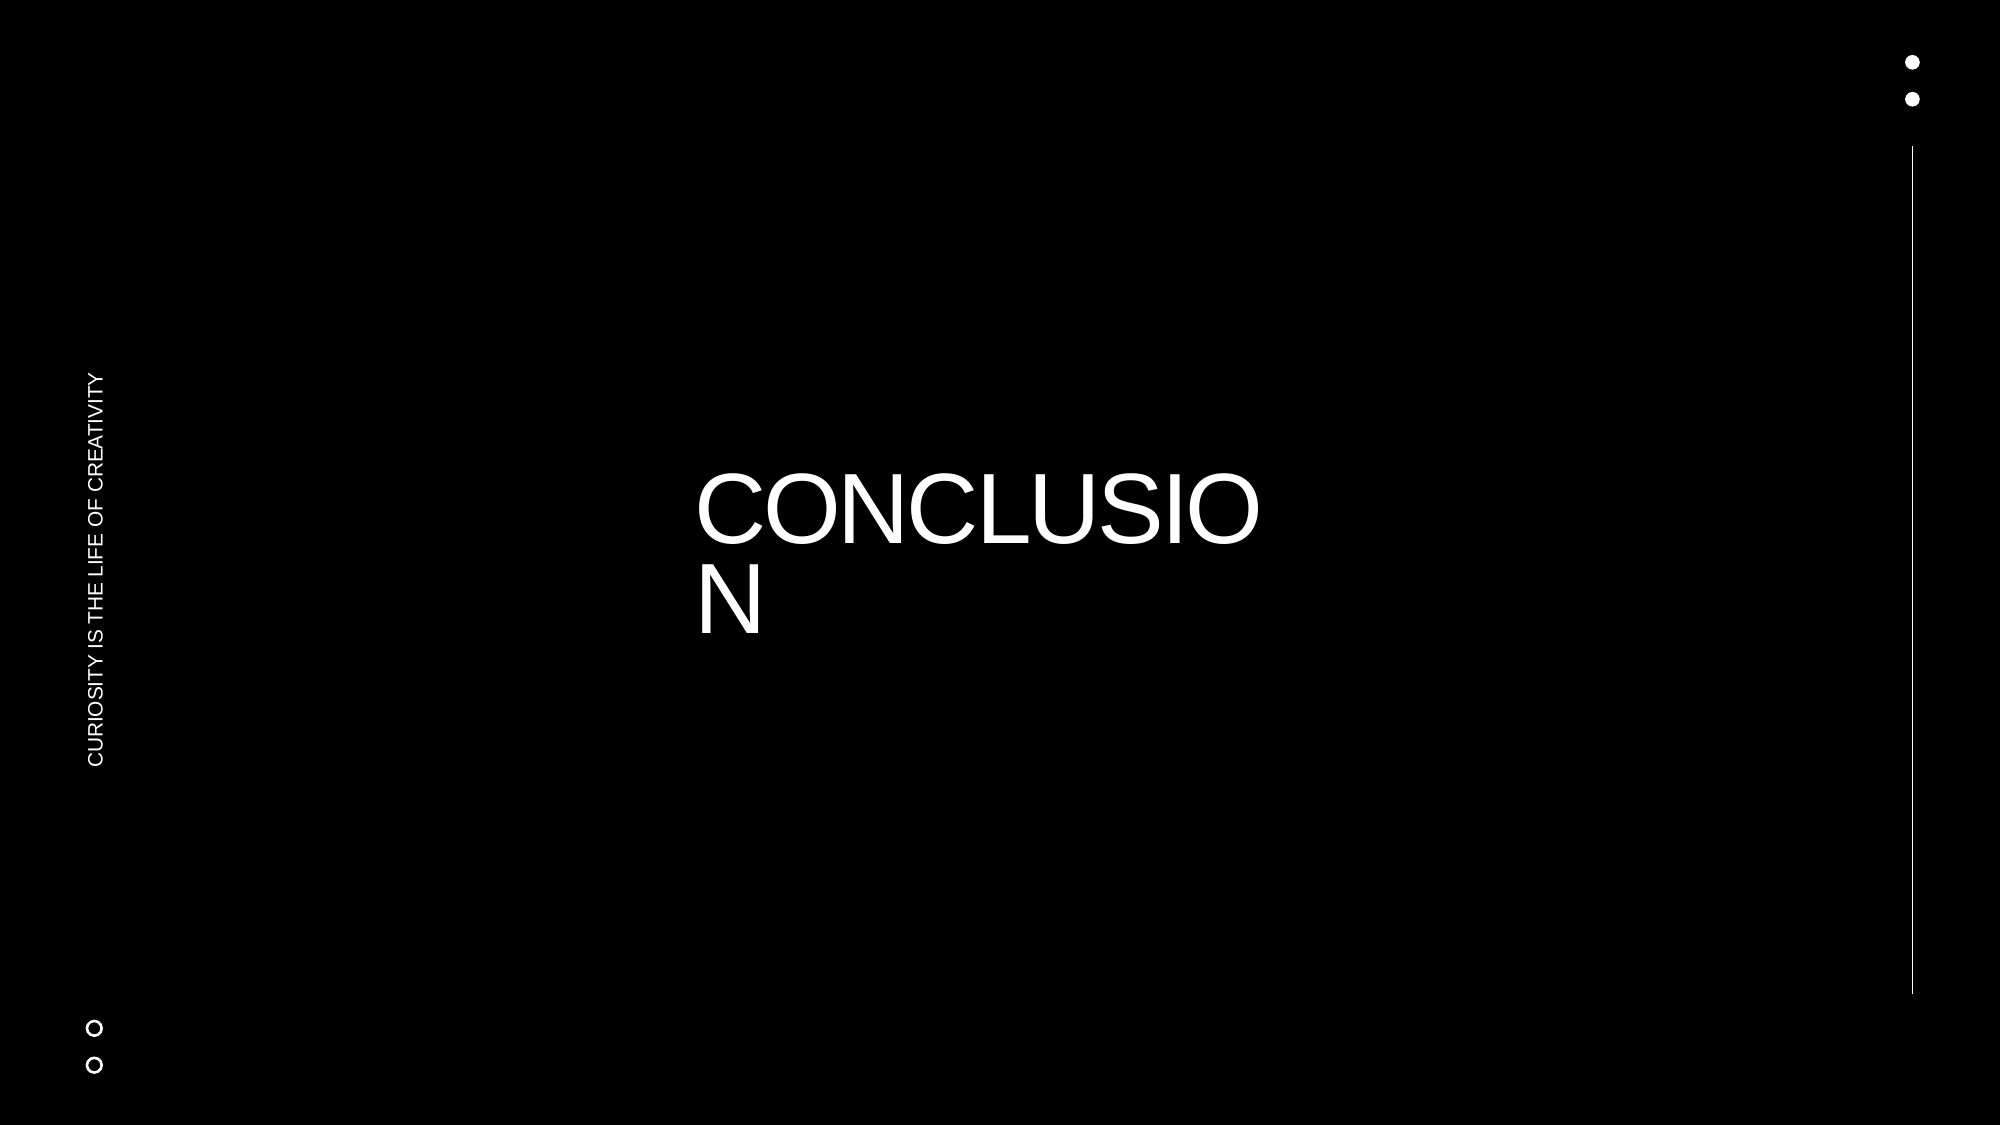

# CONCLUSION
Curiosity is the life of creativity